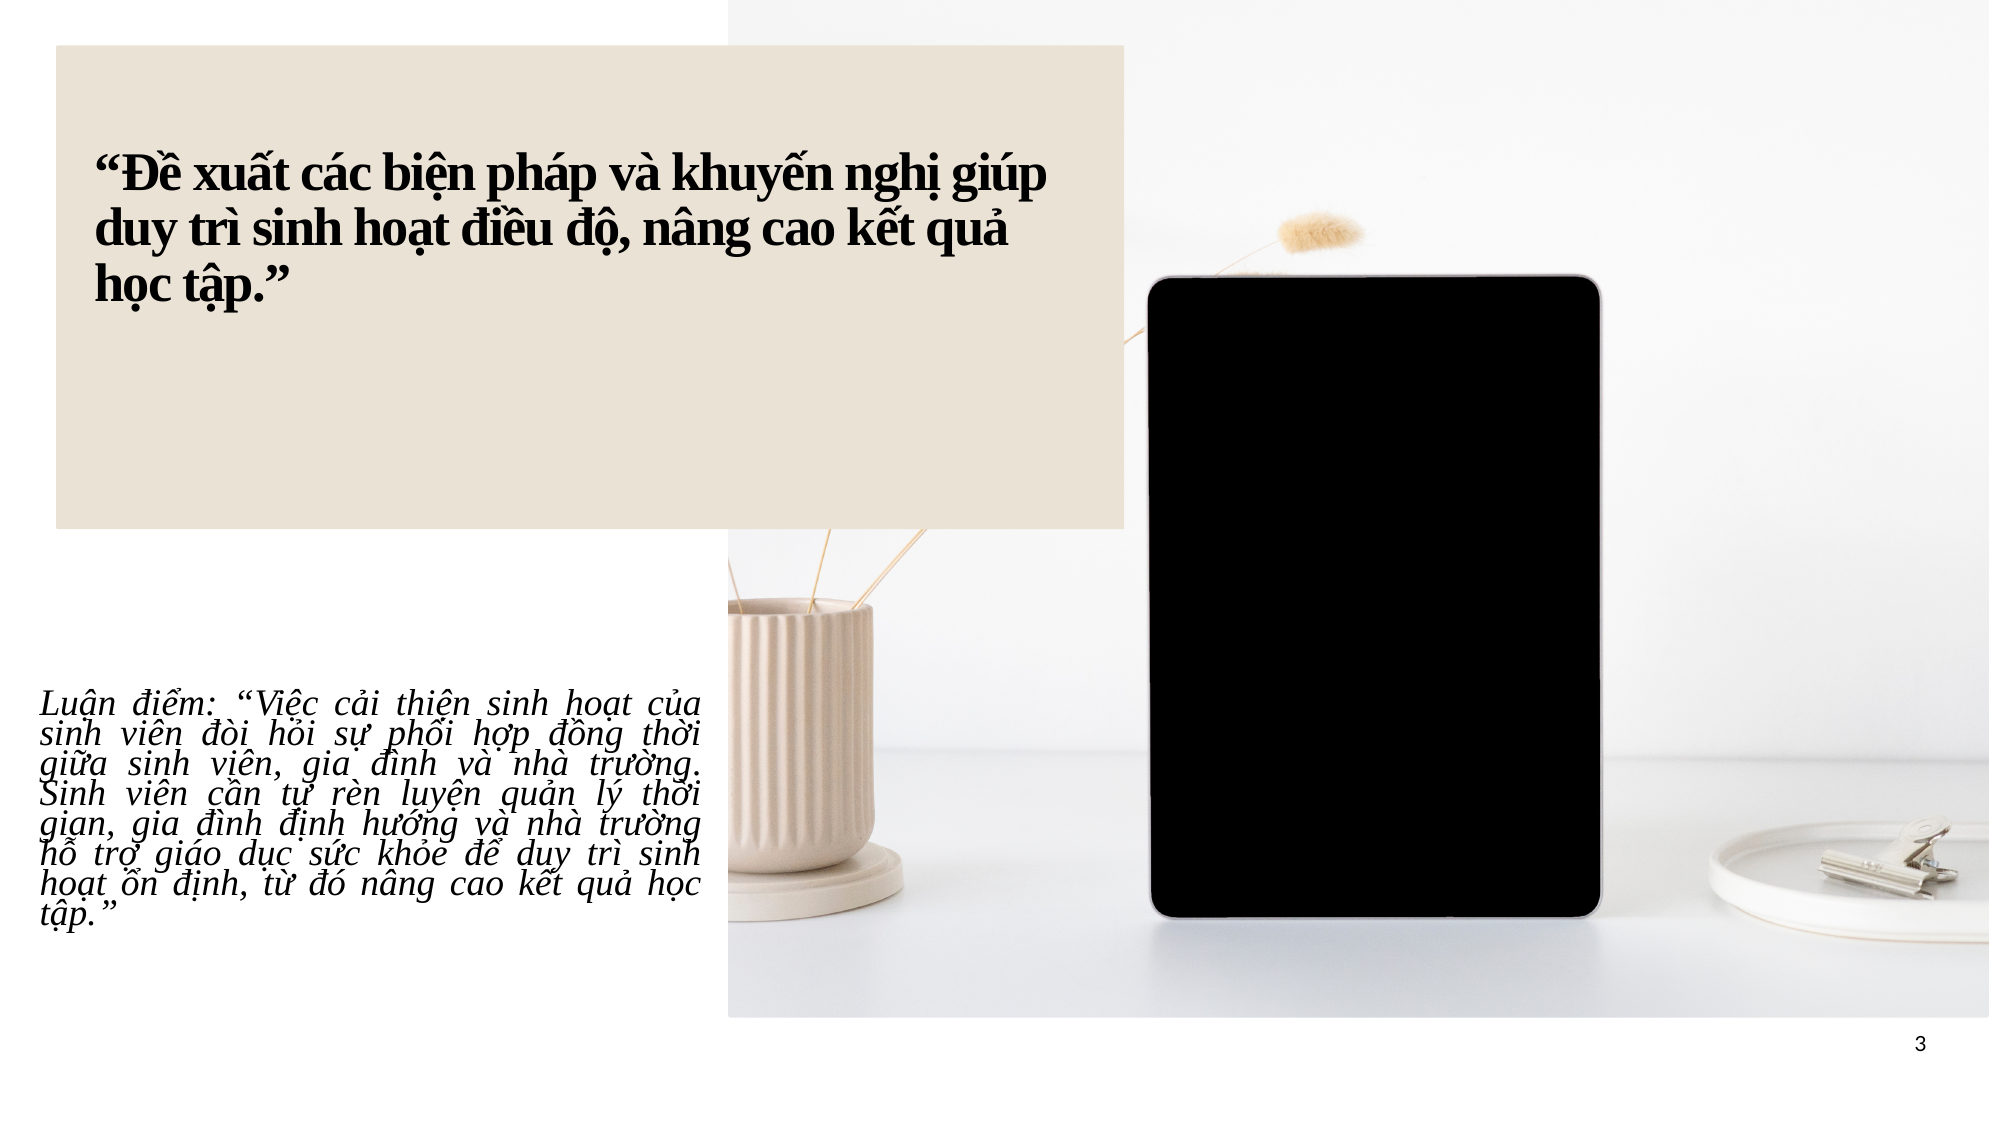

“Đề xuất các biện pháp và khuyến nghị giúp duy trì sinh hoạt điều độ, nâng cao kết quả học tập.”
Luận điểm: “Việc cải thiện sinh hoạt của sinh viên đòi hỏi sự phối hợp đồng thời giữa sinh viên, gia đình và nhà trường. Sinh viên cần tự rèn luyện quản lý thời gian, gia đình định hướng và nhà trường hỗ trợ giáo dục sức khỏe để duy trì sinh hoạt ổn định, từ đó nâng cao kết quả học tập.”

3